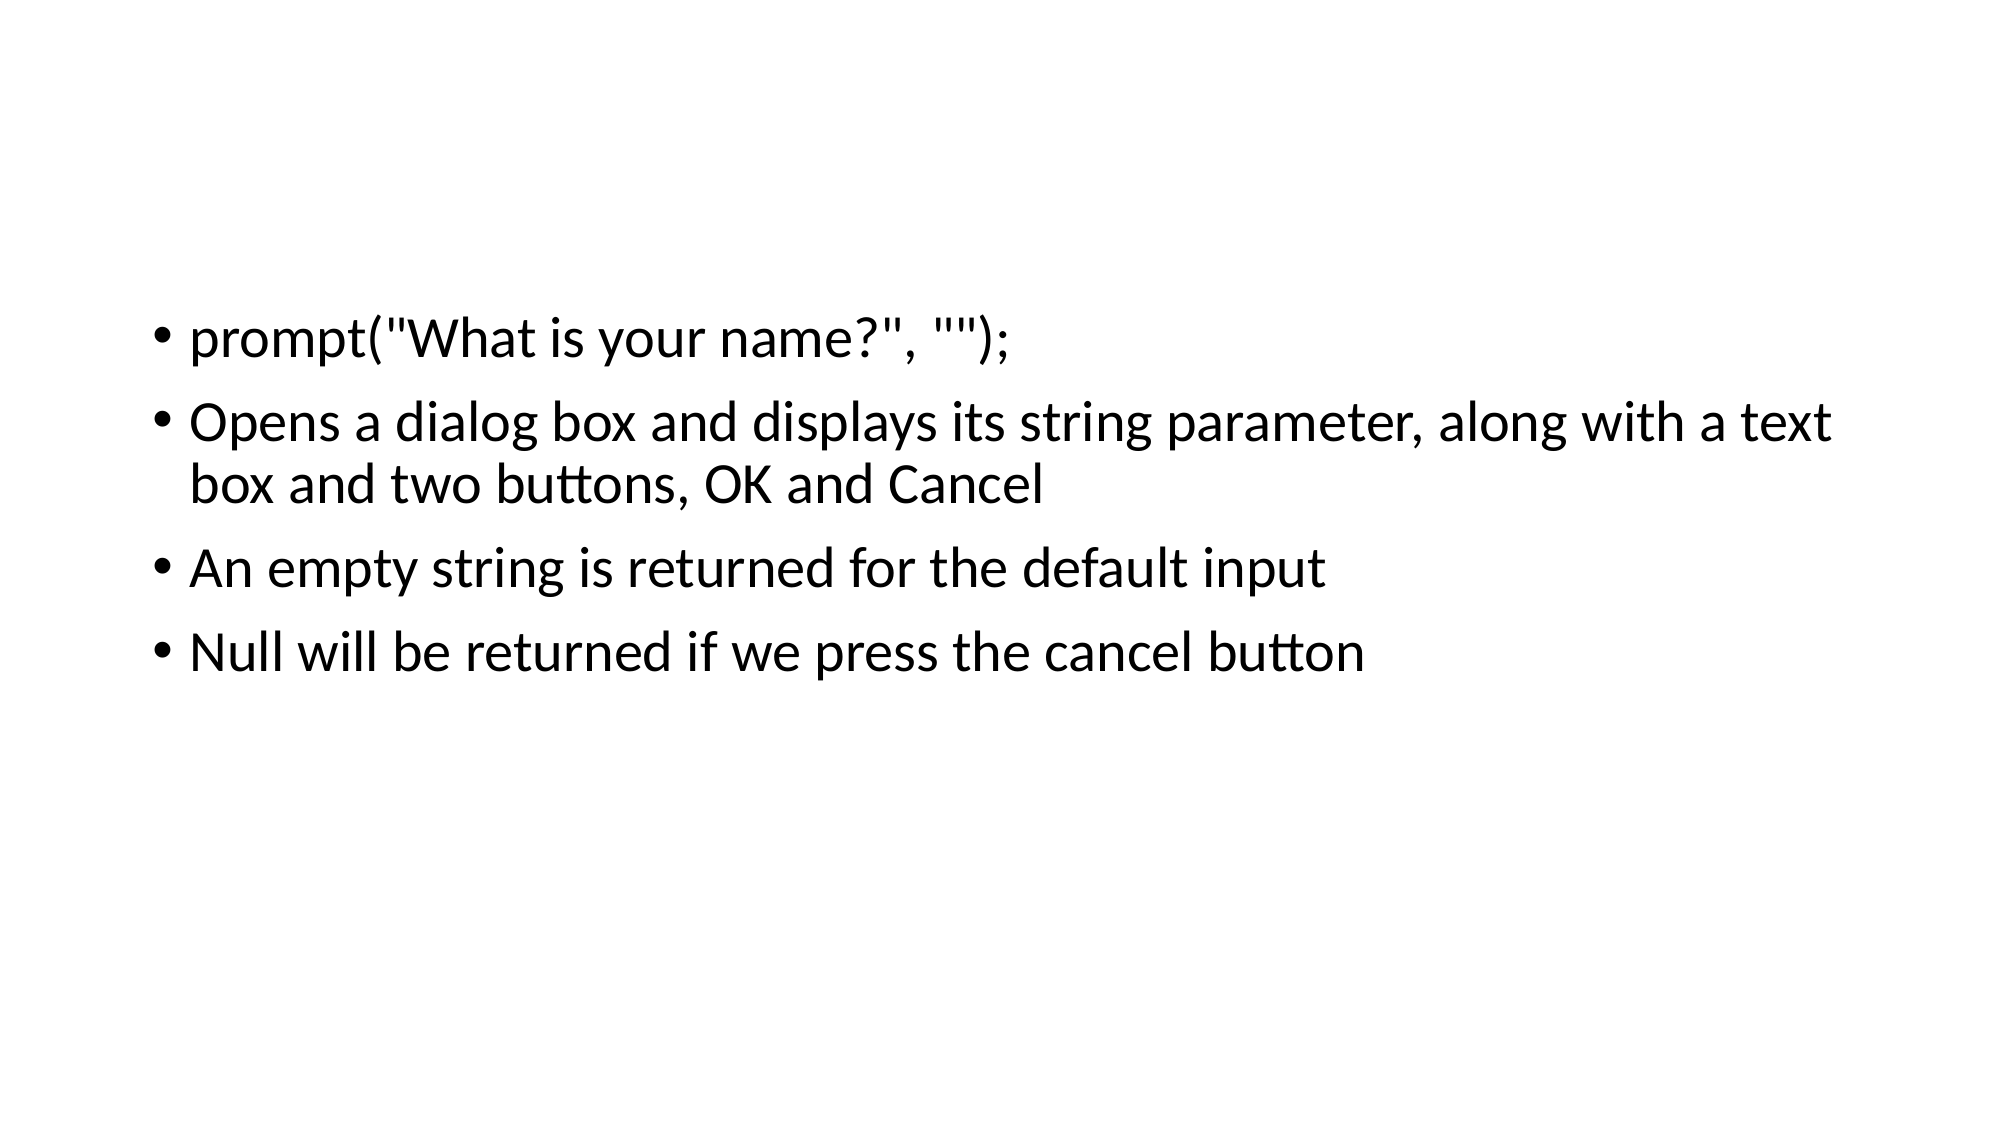

#
prompt("What is your name?", "");
Opens a dialog box and displays its string parameter, along with a text box and two buttons, OK and Cancel
An empty string is returned for the default input
Null will be returned if we press the cancel button